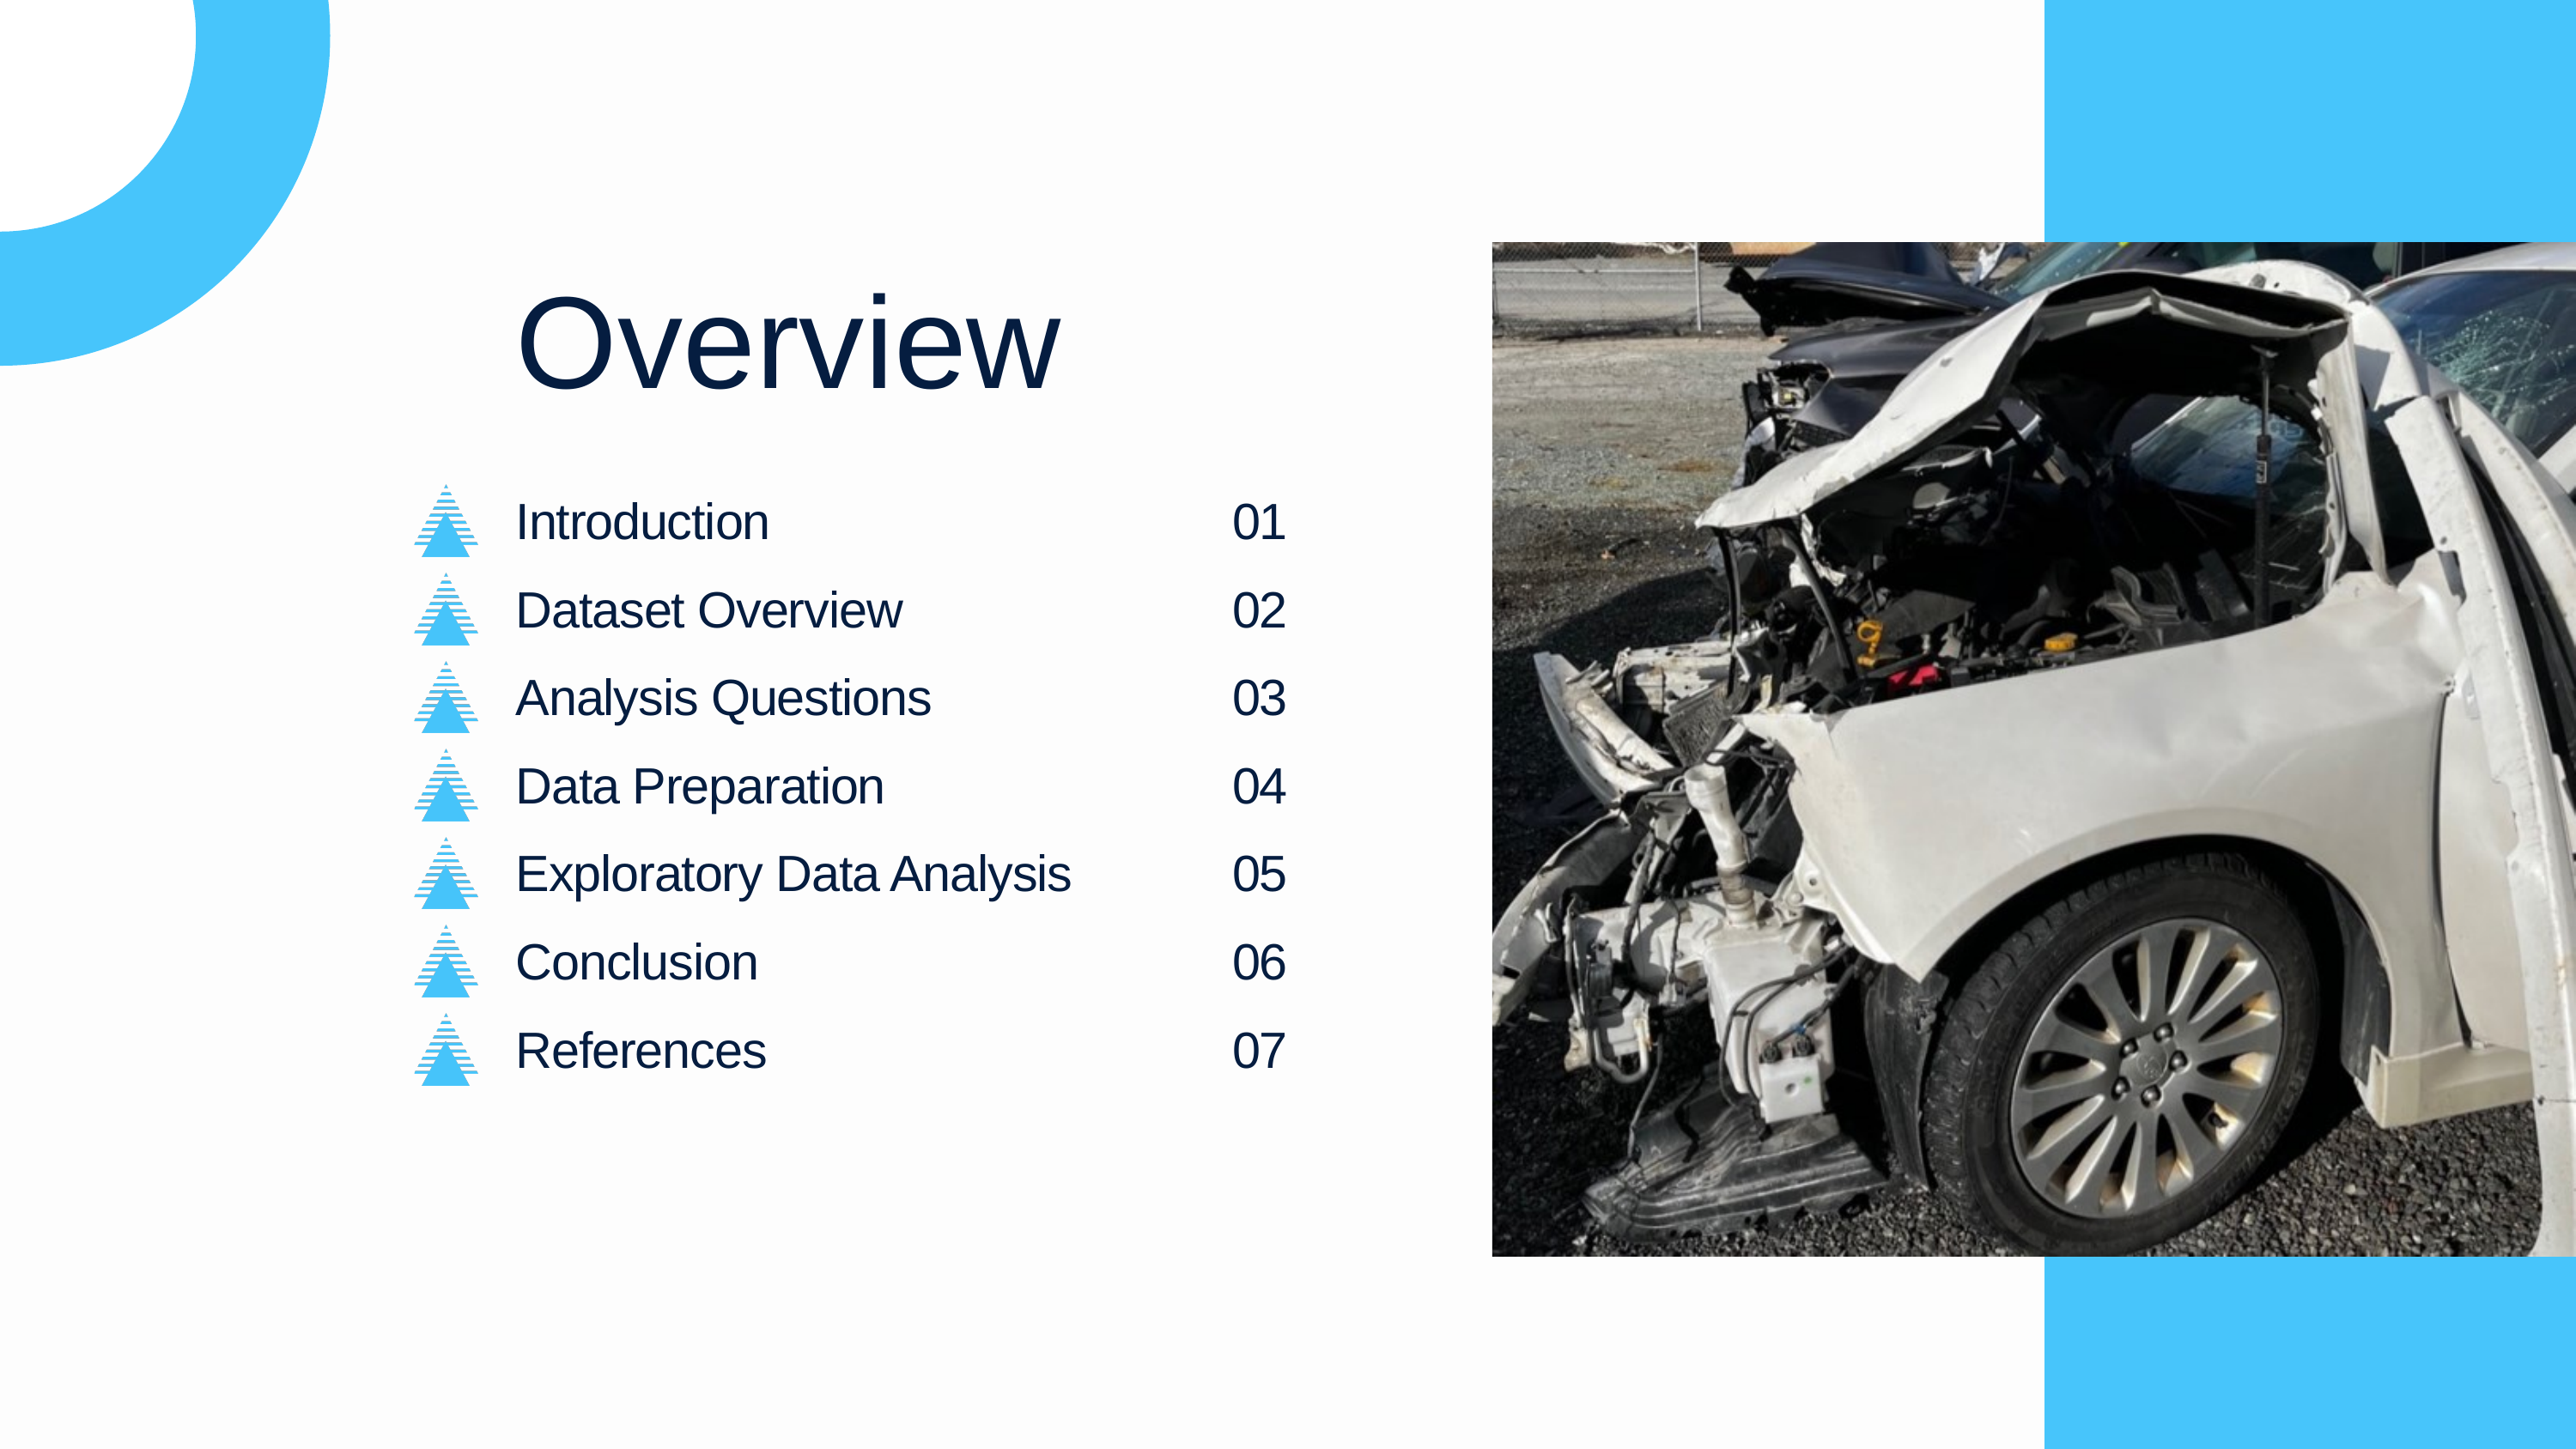

Overview

Introduction
01

Dataset Overview
02

Analysis Questions
03

Data Preparation
04

Exploratory Data Analysis
05

Conclusion
06

References
07